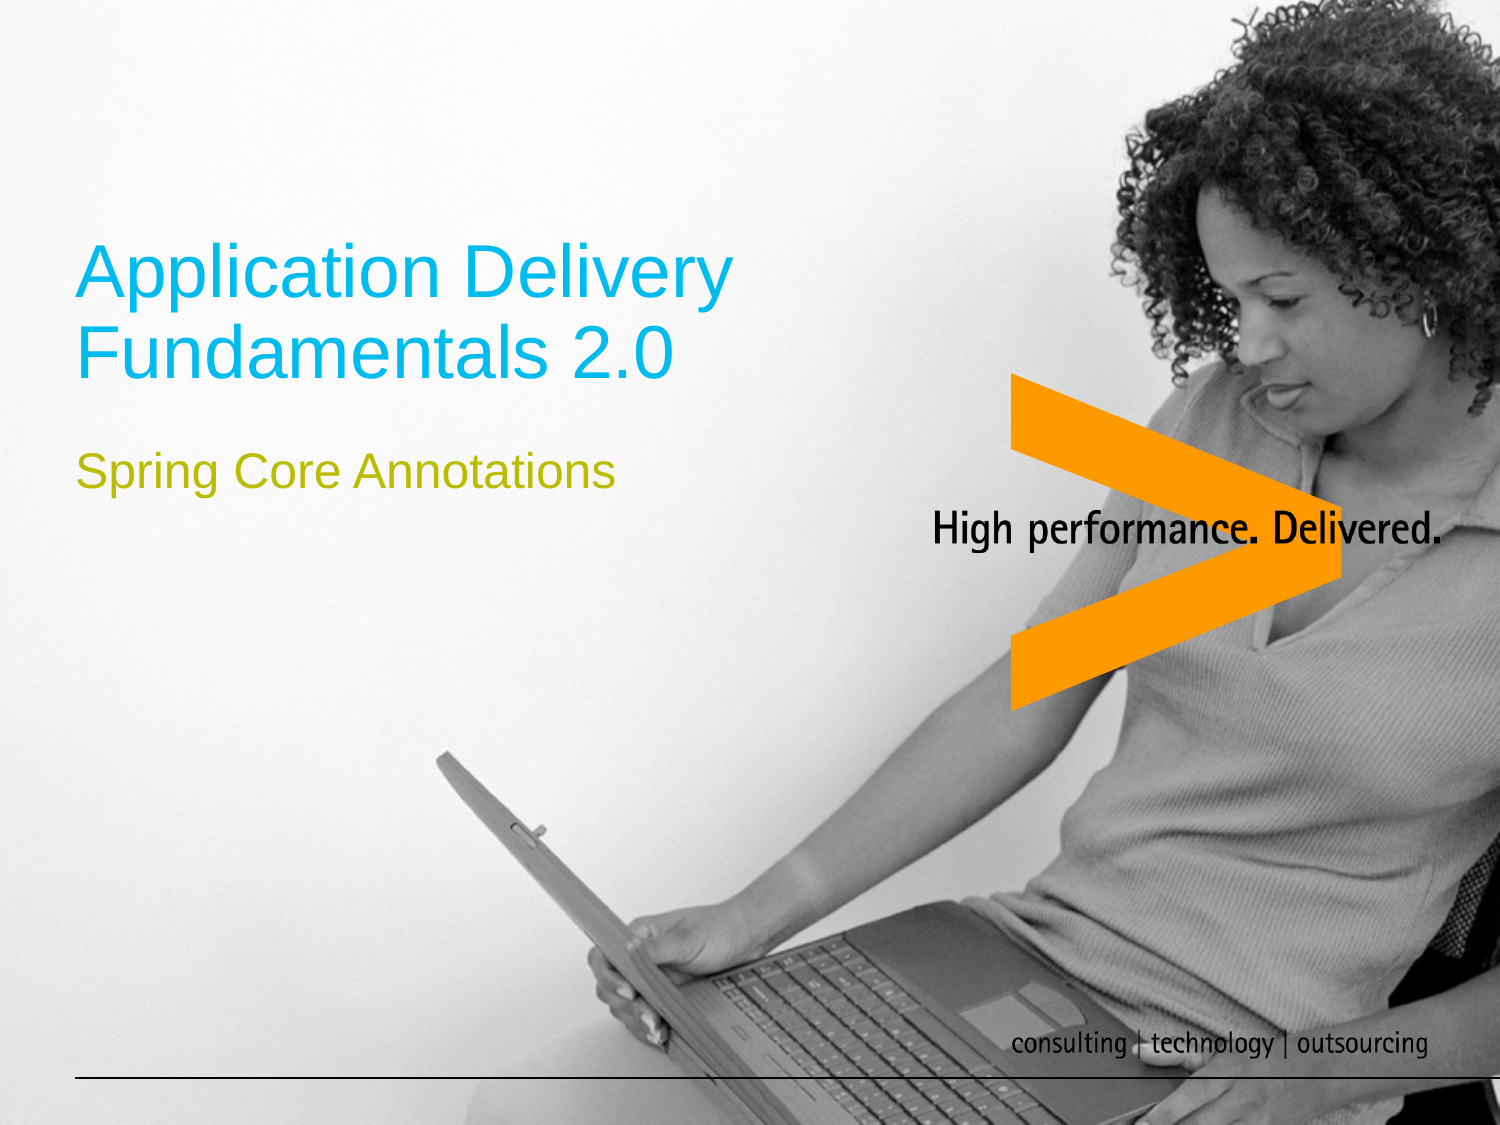

Application Delivery Fundamentals 2.0
Spring Core Annotations